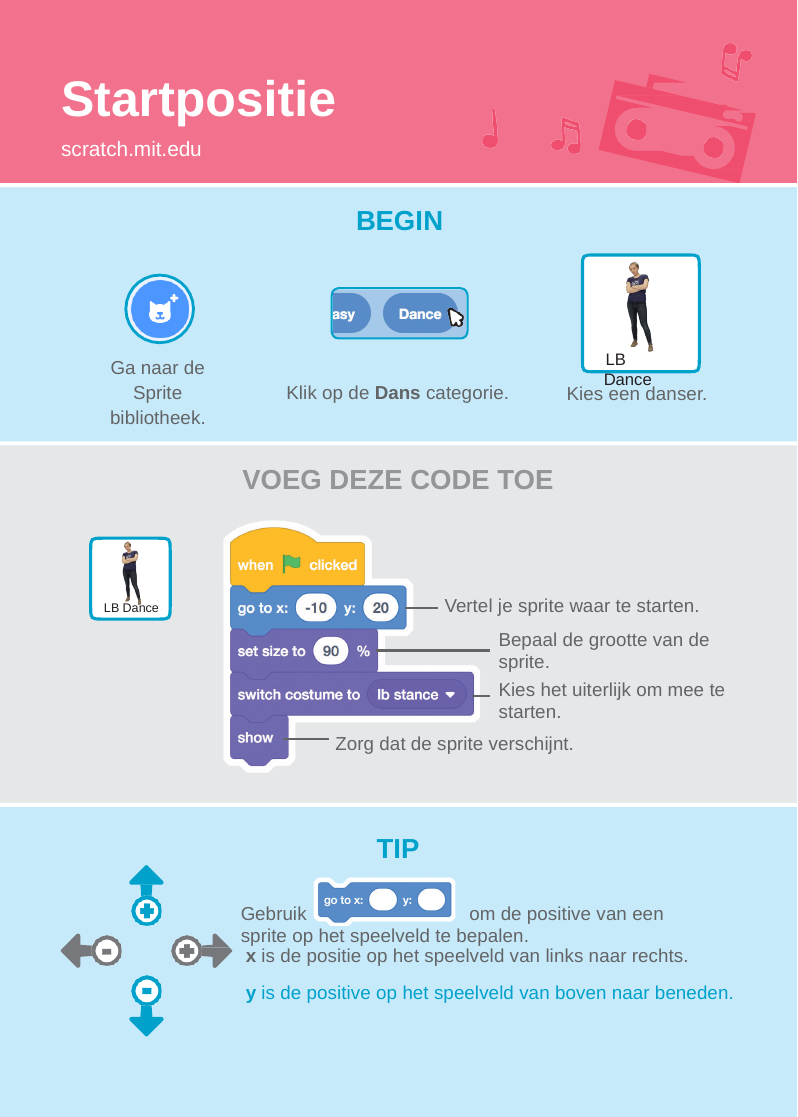

# Startpositie
scratch.mit.edu

BEGIN

LB Dance
Ga naar de Sprite bibliotheek.
Klik op de Dans categorie.
Kies een danser.

VOEG DEZE CODE TOE

Vertel je sprite waar te starten.
LB Dance
Bepaal de grootte van de sprite.

Kies het uiterlijk om mee te starten.
Zorg dat de sprite verschijnt.

TIP

Gebruik	               om de positive van een sprite op het speelveld te bepalen.

x is de positie op het speelveld van links naar rechts.
y is de positive op het speelveld van boven naar beneden.